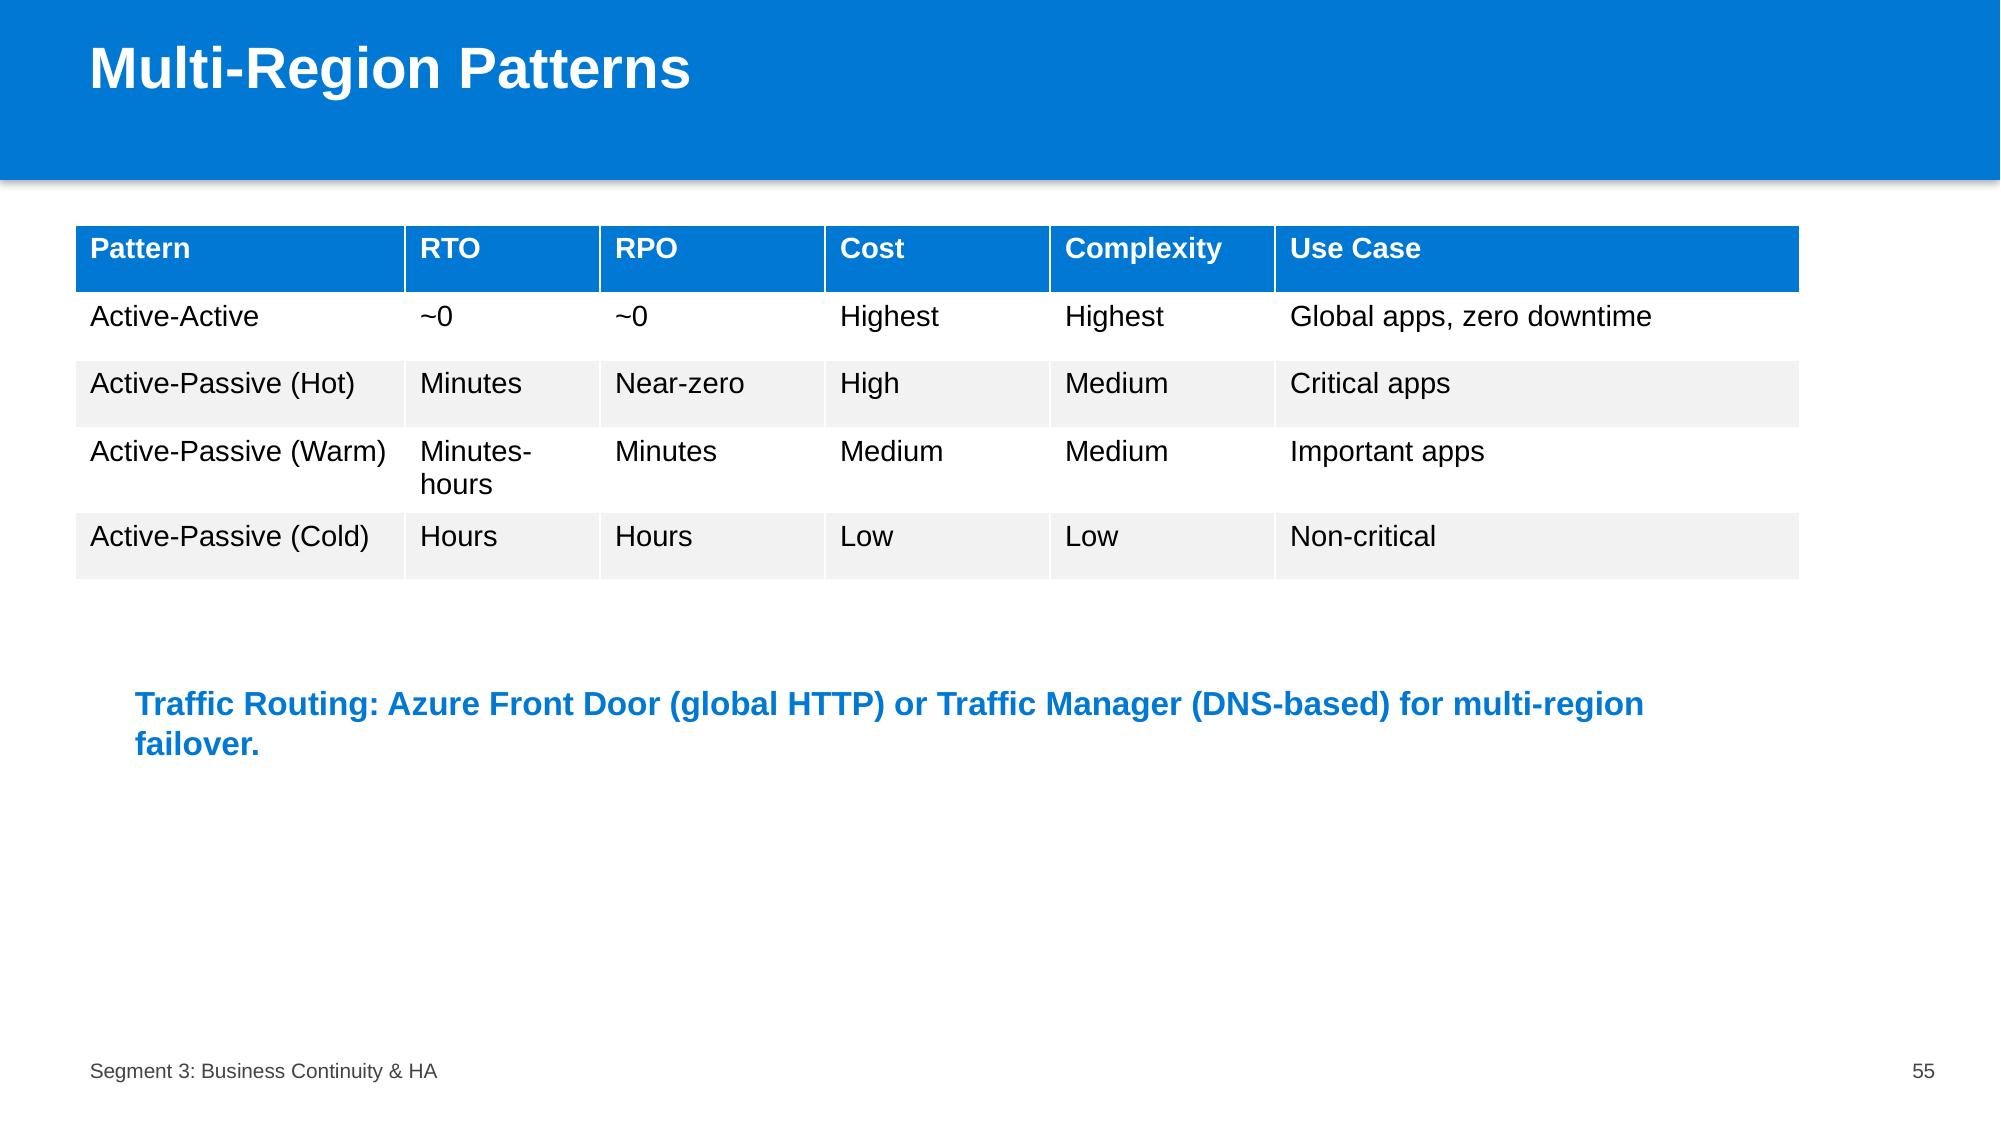

Multi-Region Patterns
| Pattern | RTO | RPO | Cost | Complexity | Use Case |
| --- | --- | --- | --- | --- | --- |
| Active-Active | ~0 | ~0 | Highest | Highest | Global apps, zero downtime |
| Active-Passive (Hot) | Minutes | Near-zero | High | Medium | Critical apps |
| Active-Passive (Warm) | Minutes-hours | Minutes | Medium | Medium | Important apps |
| Active-Passive (Cold) | Hours | Hours | Low | Low | Non-critical |
Traffic Routing: Azure Front Door (global HTTP) or Traffic Manager (DNS-based) for multi-region failover.
Segment 3: Business Continuity & HA
55